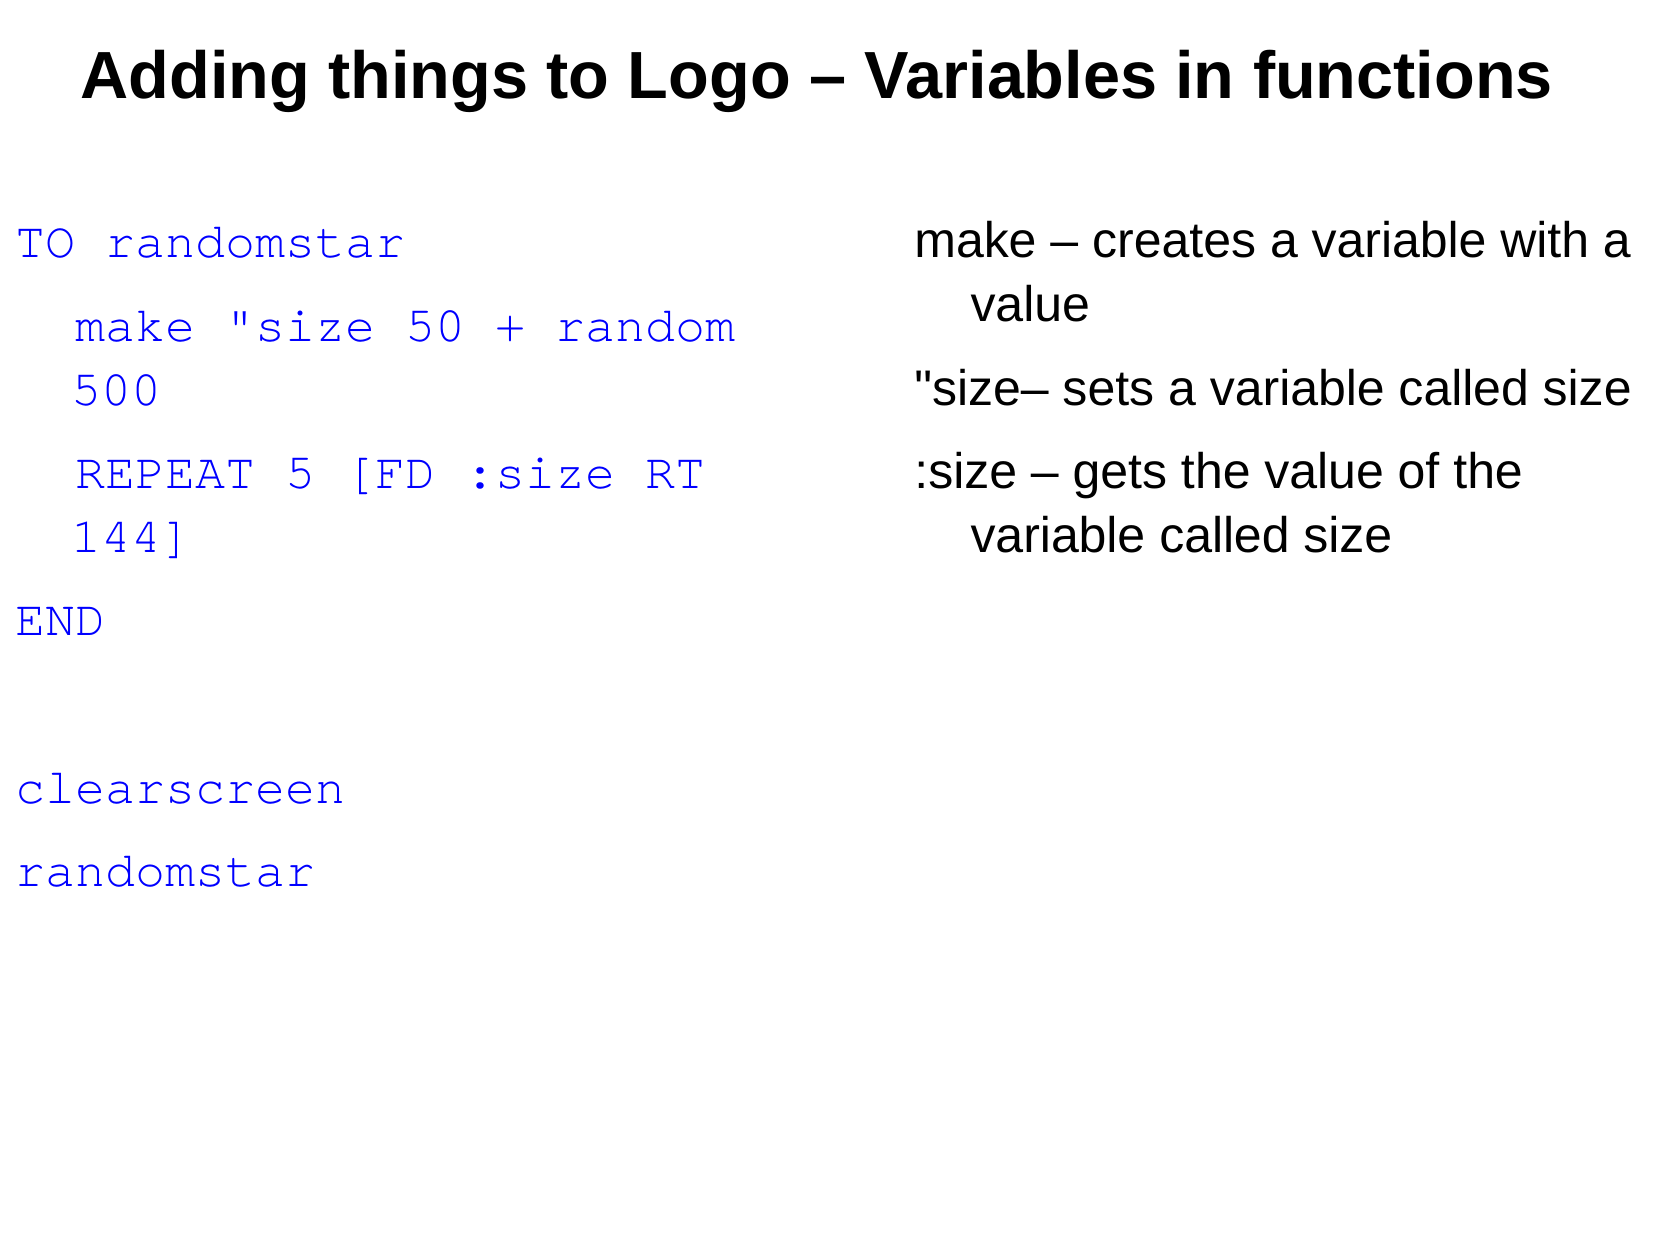

# Adding things to Logo – Variables in functions
TO randomstar
  make "size 50 + random 500
  REPEAT 5 [FD :size RT 144]
END

clearscreen
randomstar

make – creates a variable with a value
"size– sets a variable called size
:size – gets the value of the variable called size